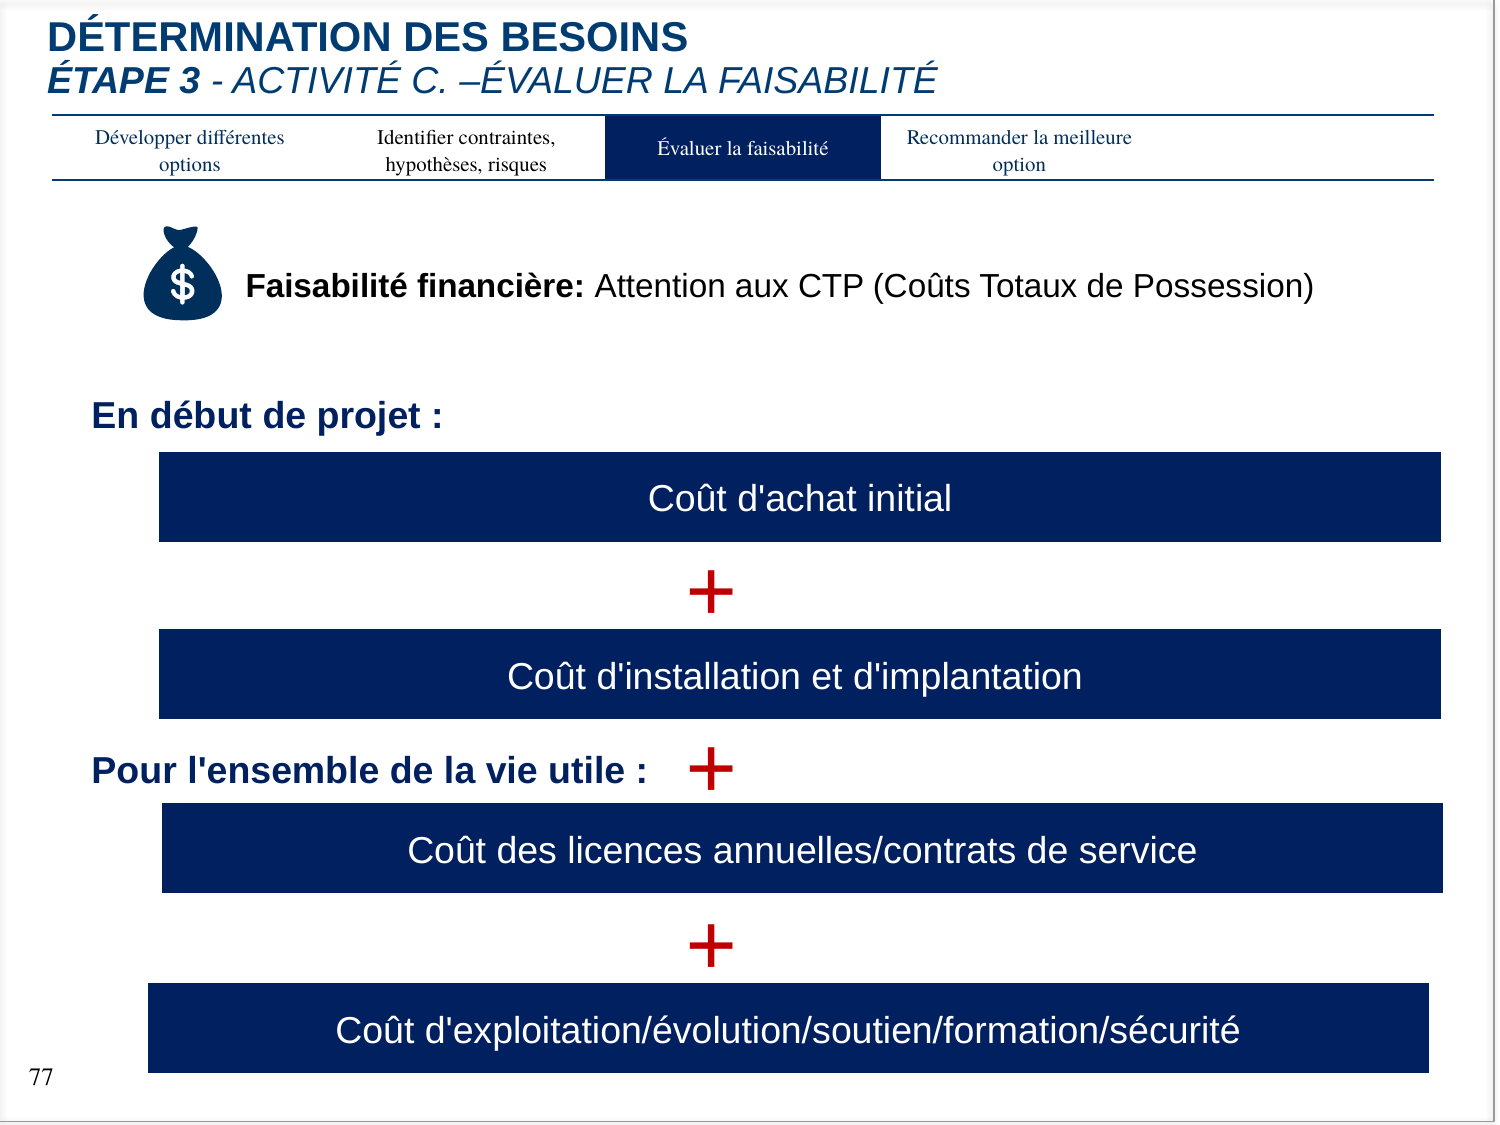

détermination des besoins
ÉTAPE 3 - Activité c. –évaluer la faisabilité
| Développer différentes options | Identifier contraintes, hypothèses, risques | Évaluer la faisabilité | Recommander la meilleure option |  |
| --- | --- | --- | --- | --- |

Faisabilité financière: Attention aux CTP (Coûts Totaux de Possession)
En début de projet :
Coût d'achat initial
+
Coût d'installation et d'implantation
+
Pour l'ensemble de la vie utile :
Coût des licences annuelles/contrats de service
+
Coût d'exploitation/évolution/soutien/formation/sécurité